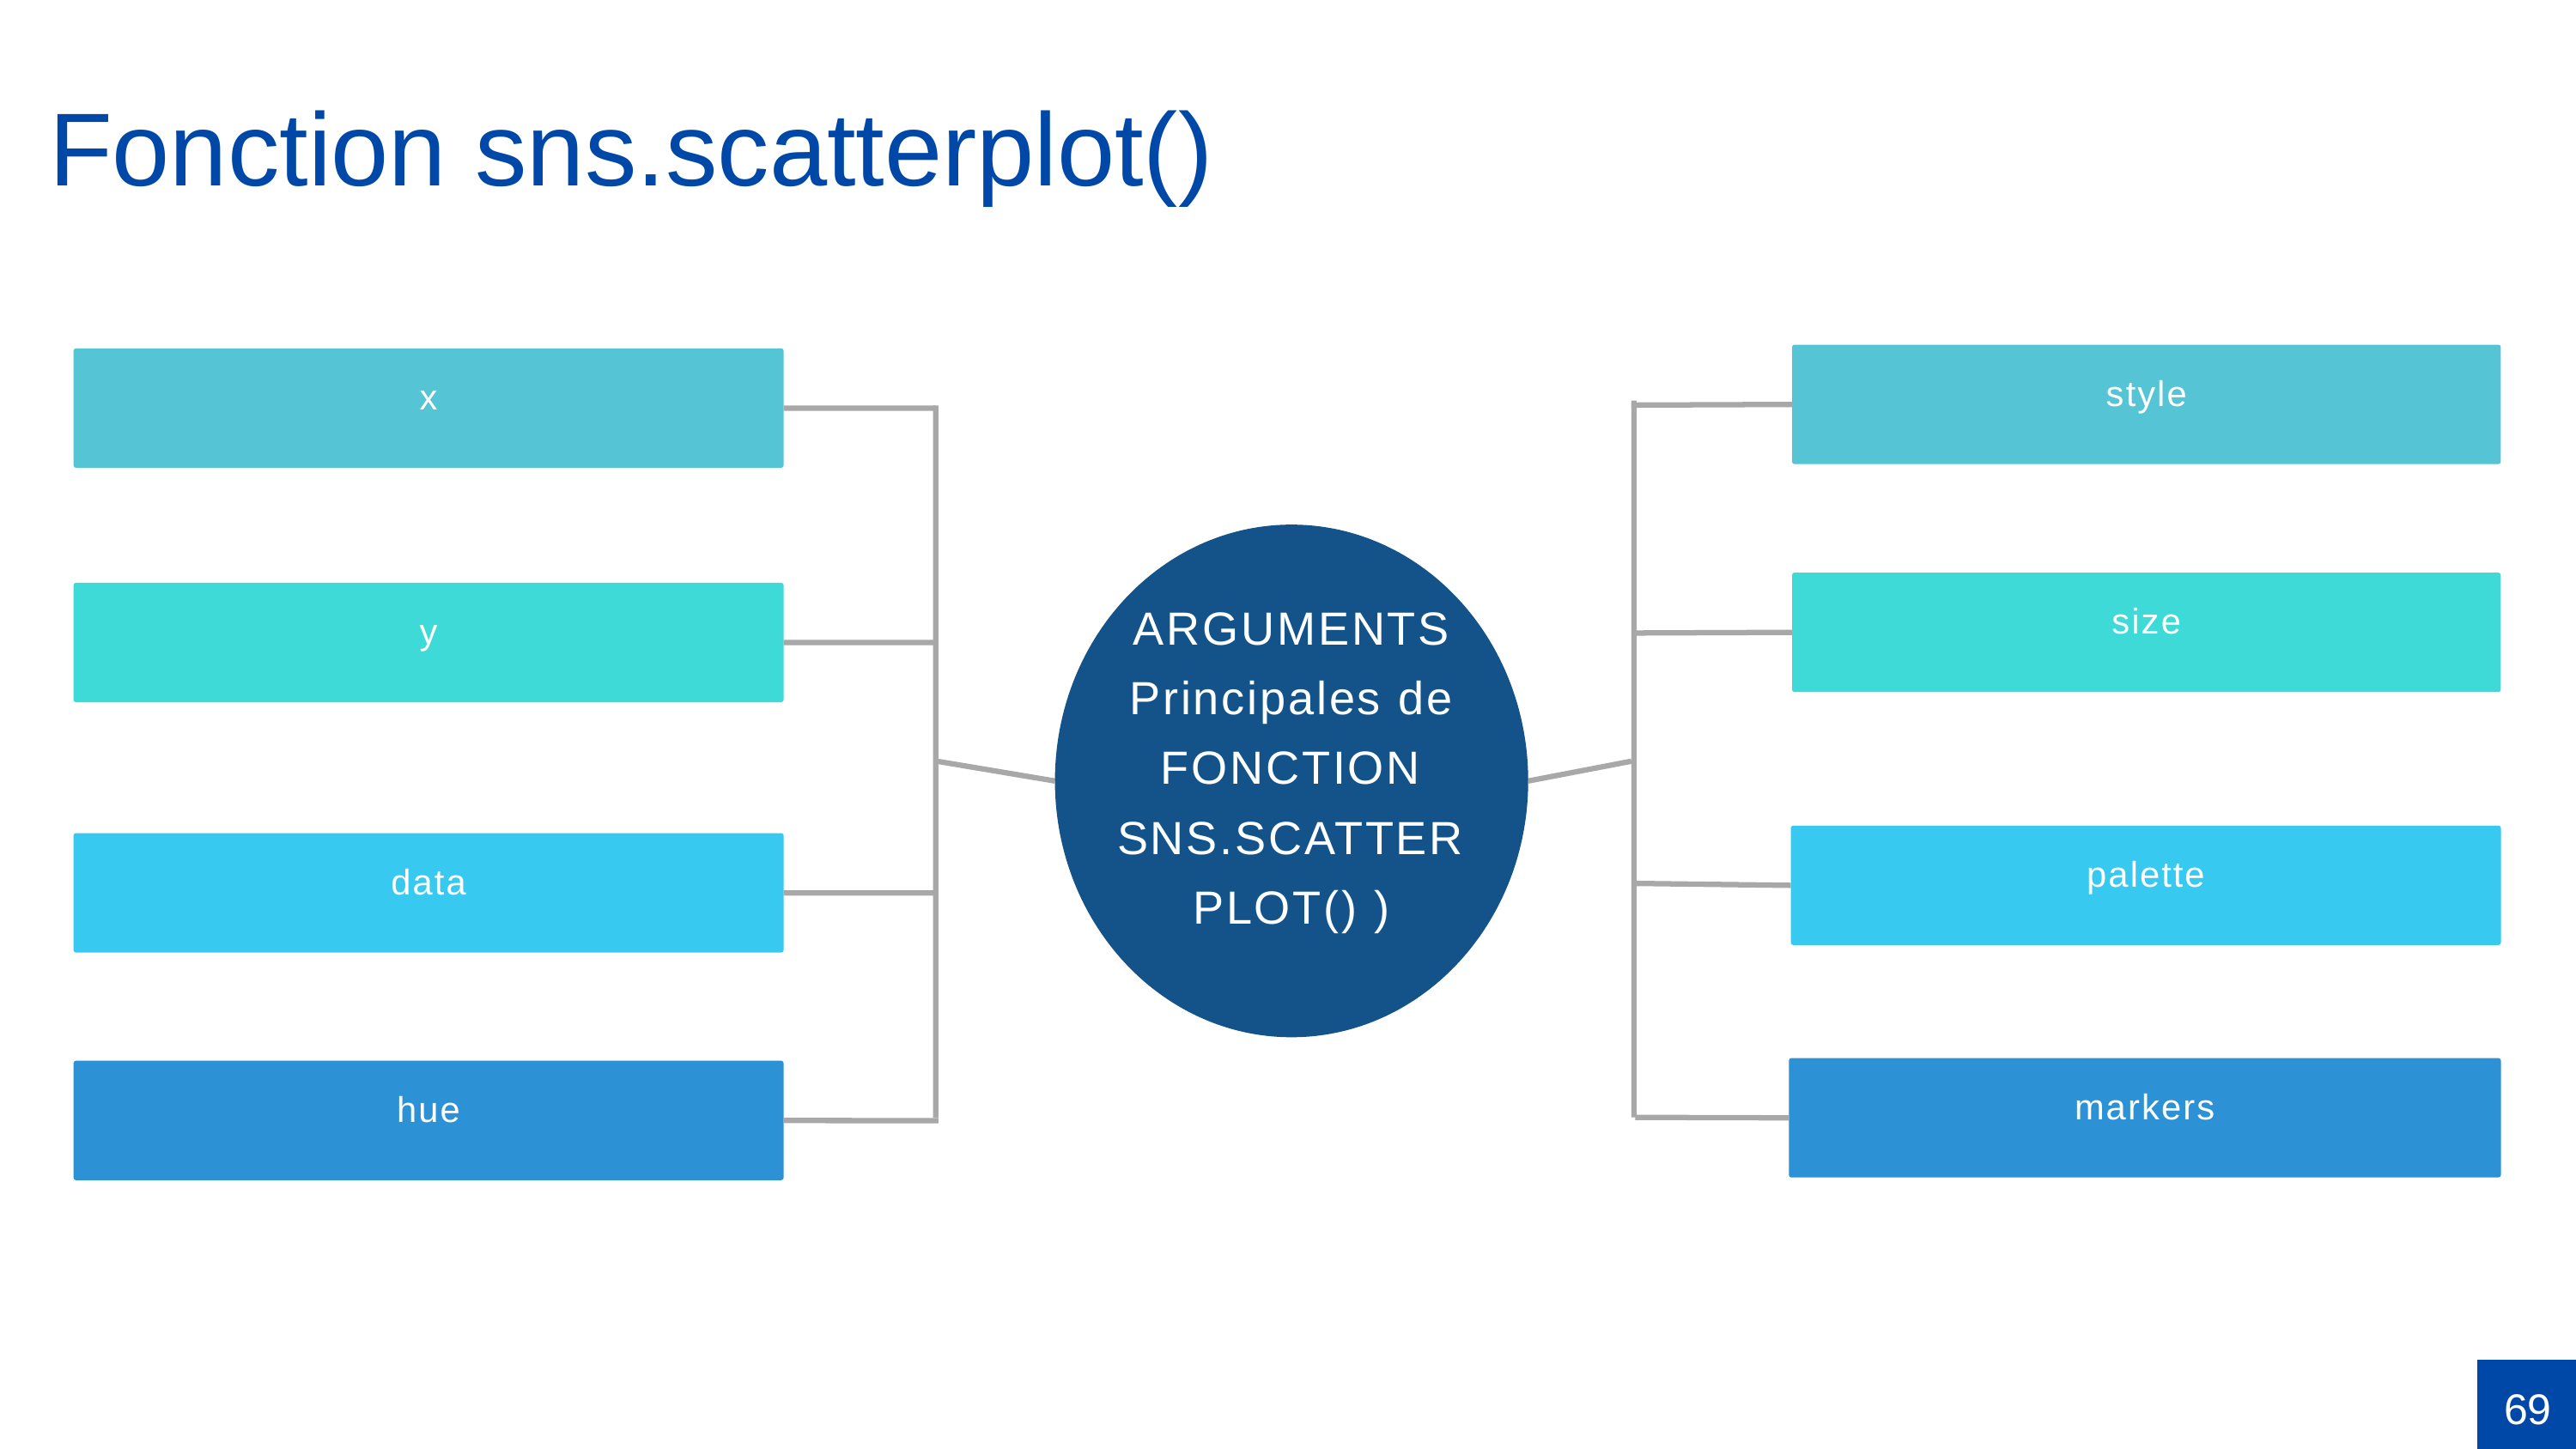

Fonction sns.scatterplot()

style

x

ARGUMENTS
Principales de
FONCTION SNS.SCATTERPLOT() )

size

y

palette

data

markers

hue

69